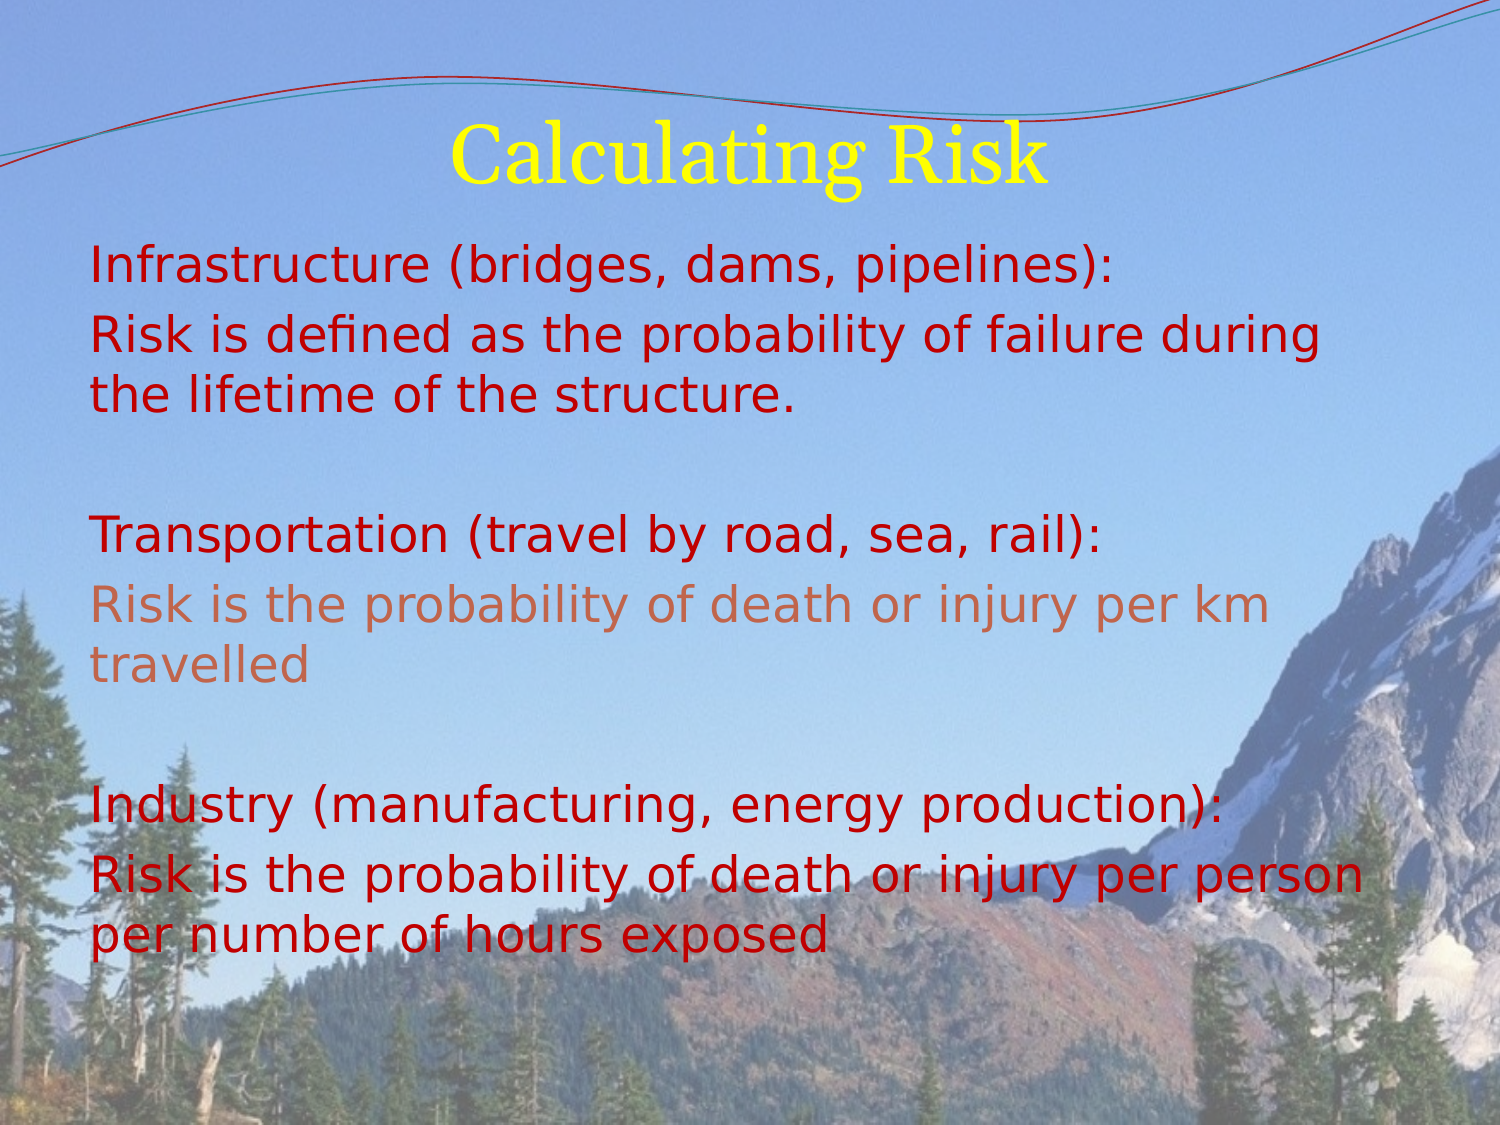

# Calculating Risk
Infrastructure (bridges, dams, pipelines):
Risk is defined as the probability of failure during the lifetime of the structure.

Transportation (travel by road, sea, rail):
Risk is the probability of death or injury per km travelled

Industry (manufacturing, energy production):
Risk is the probability of death or injury per person per number of hours exposed